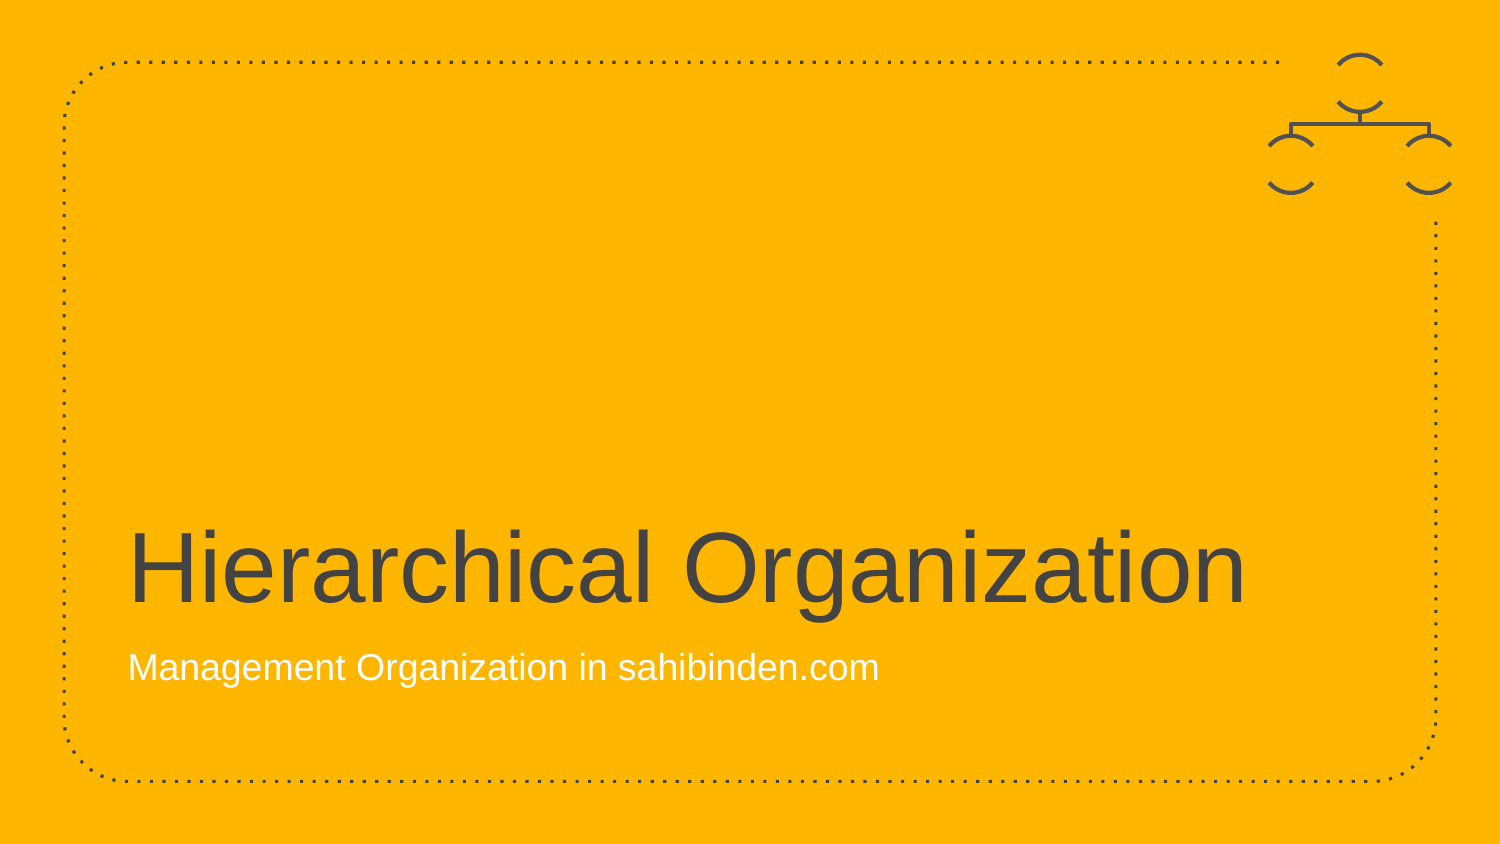

# Hierarchical Organization
Management Organization in sahibinden.com